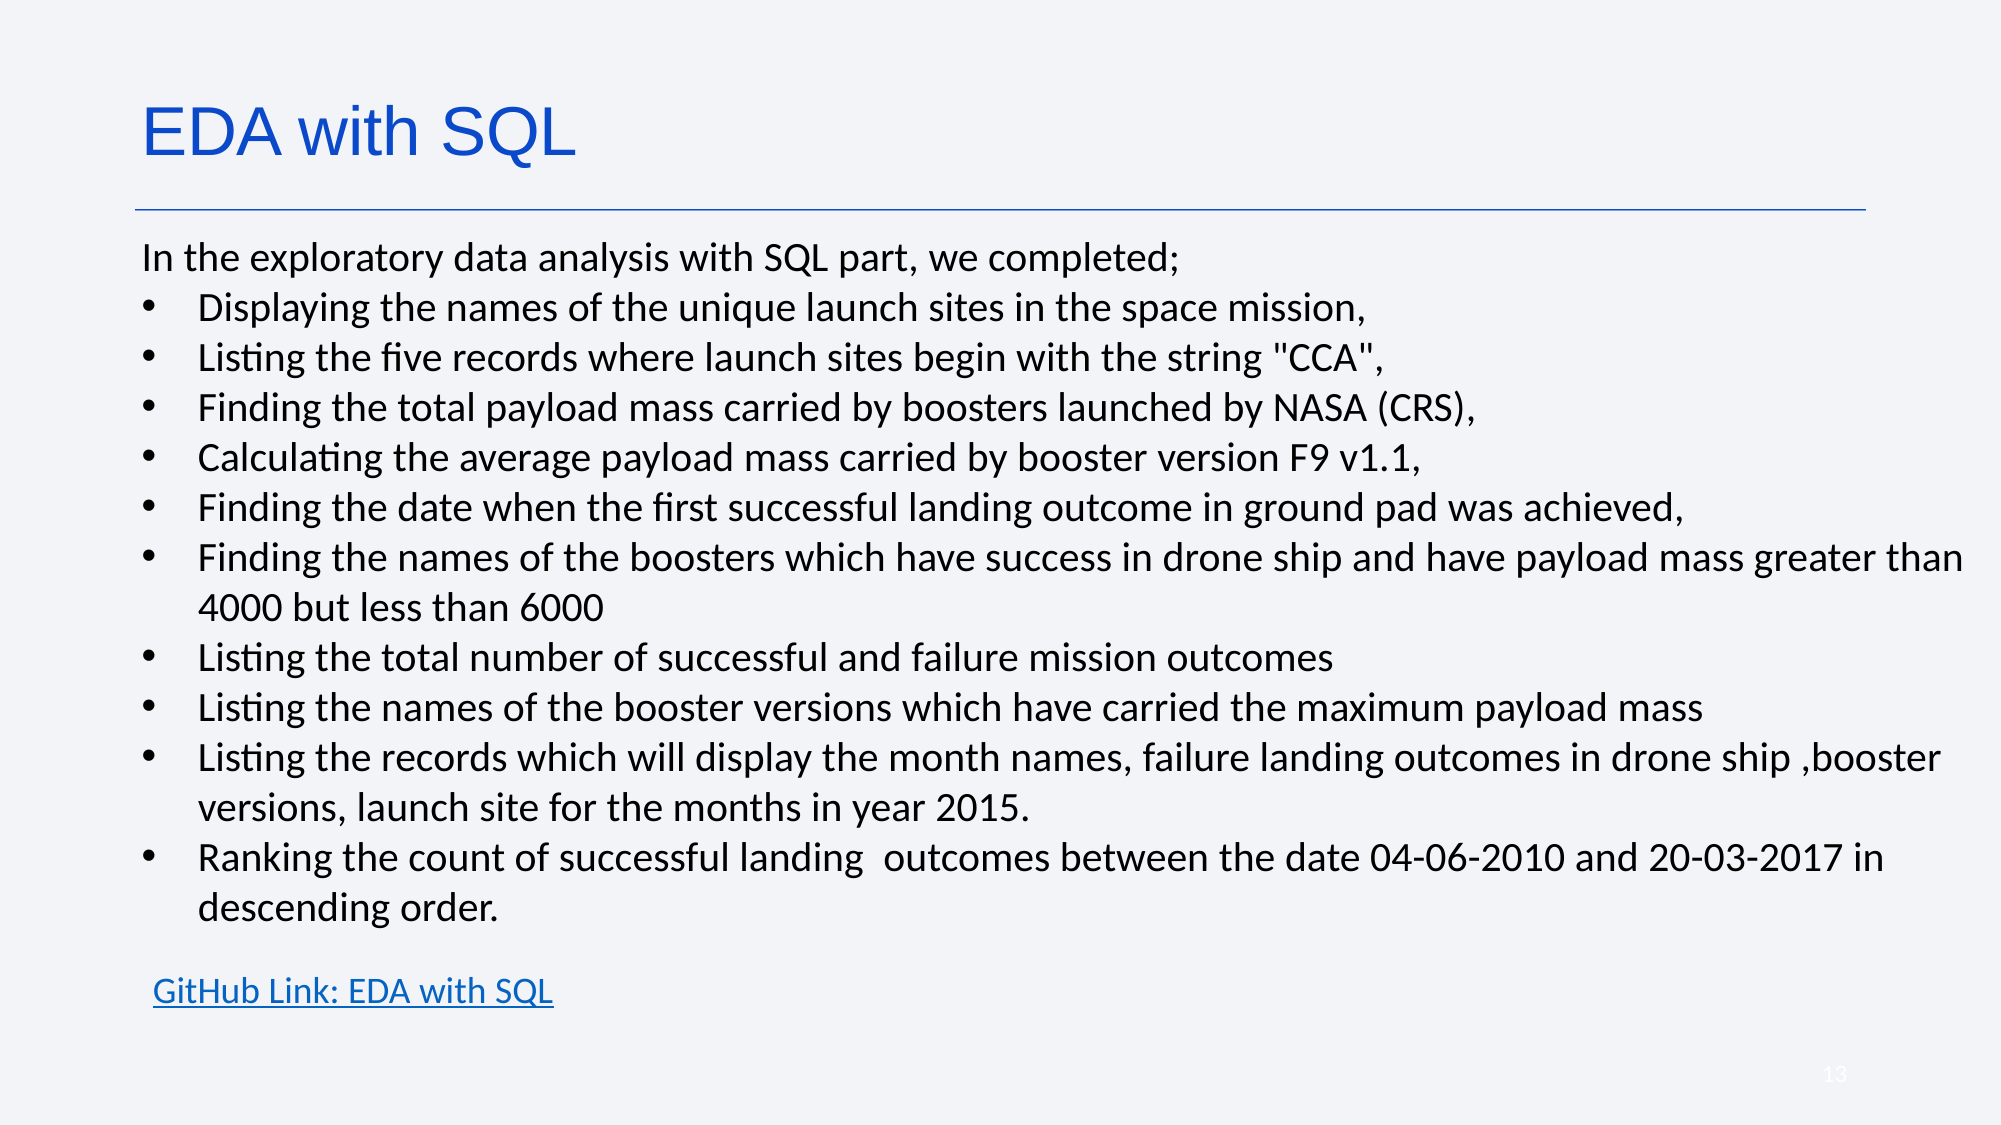

EDA with SQL
In the exploratory data analysis with SQL part, we completed;
Displaying the names of the unique launch sites in the space mission,
Listing the five records where launch sites begin with the string "CCA",
Finding the total payload mass carried by boosters launched by NASA (CRS),
Calculating the average payload mass carried by booster version F9 v1.1,
Finding the date when the first successful landing outcome in ground pad was achieved,
Finding the names of the boosters which have success in drone ship and have payload mass greater than 4000 but less than 6000
Listing the total number of successful and failure mission outcomes
Listing the names of the booster versions which have carried the maximum payload mass
Listing the records which will display the month names, failure landing outcomes in drone ship ,booster versions, launch site for the months in year 2015.
Ranking the count of successful landing  outcomes between the date 04-06-2010 and 20-03-2017 in descending order.

GitHub Link: EDA with SQL
13